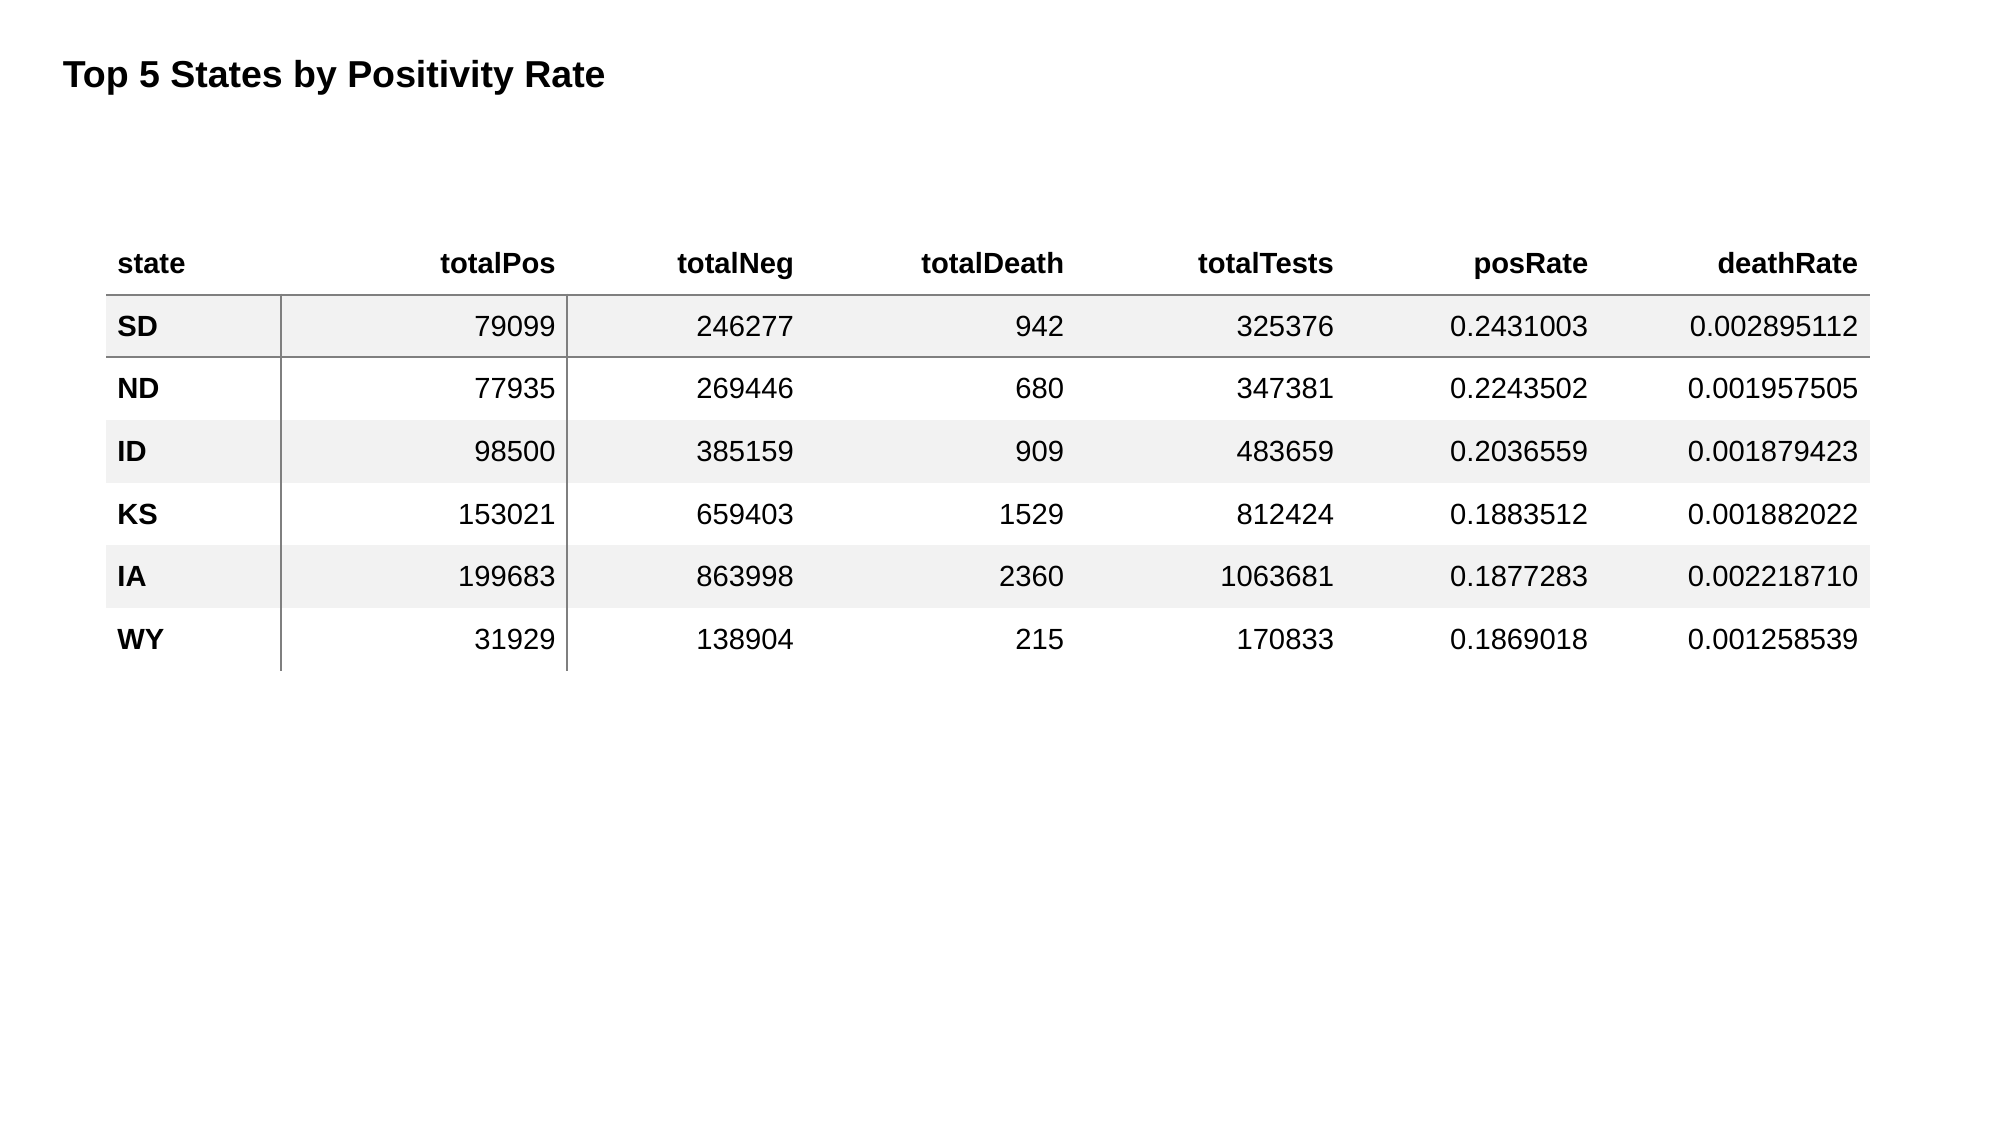

Top 5 States by Positivity Rate
| state | totalPos | totalNeg | totalDeath | totalTests | posRate | deathRate |
| --- | --- | --- | --- | --- | --- | --- |
| SD | 79099 | 246277 | 942 | 325376 | 0.2431003 | 0.002895112 |
| ND | 77935 | 269446 | 680 | 347381 | 0.2243502 | 0.001957505 |
| ID | 98500 | 385159 | 909 | 483659 | 0.2036559 | 0.001879423 |
| KS | 153021 | 659403 | 1529 | 812424 | 0.1883512 | 0.001882022 |
| IA | 199683 | 863998 | 2360 | 1063681 | 0.1877283 | 0.002218710 |
| WY | 31929 | 138904 | 215 | 170833 | 0.1869018 | 0.001258539 |